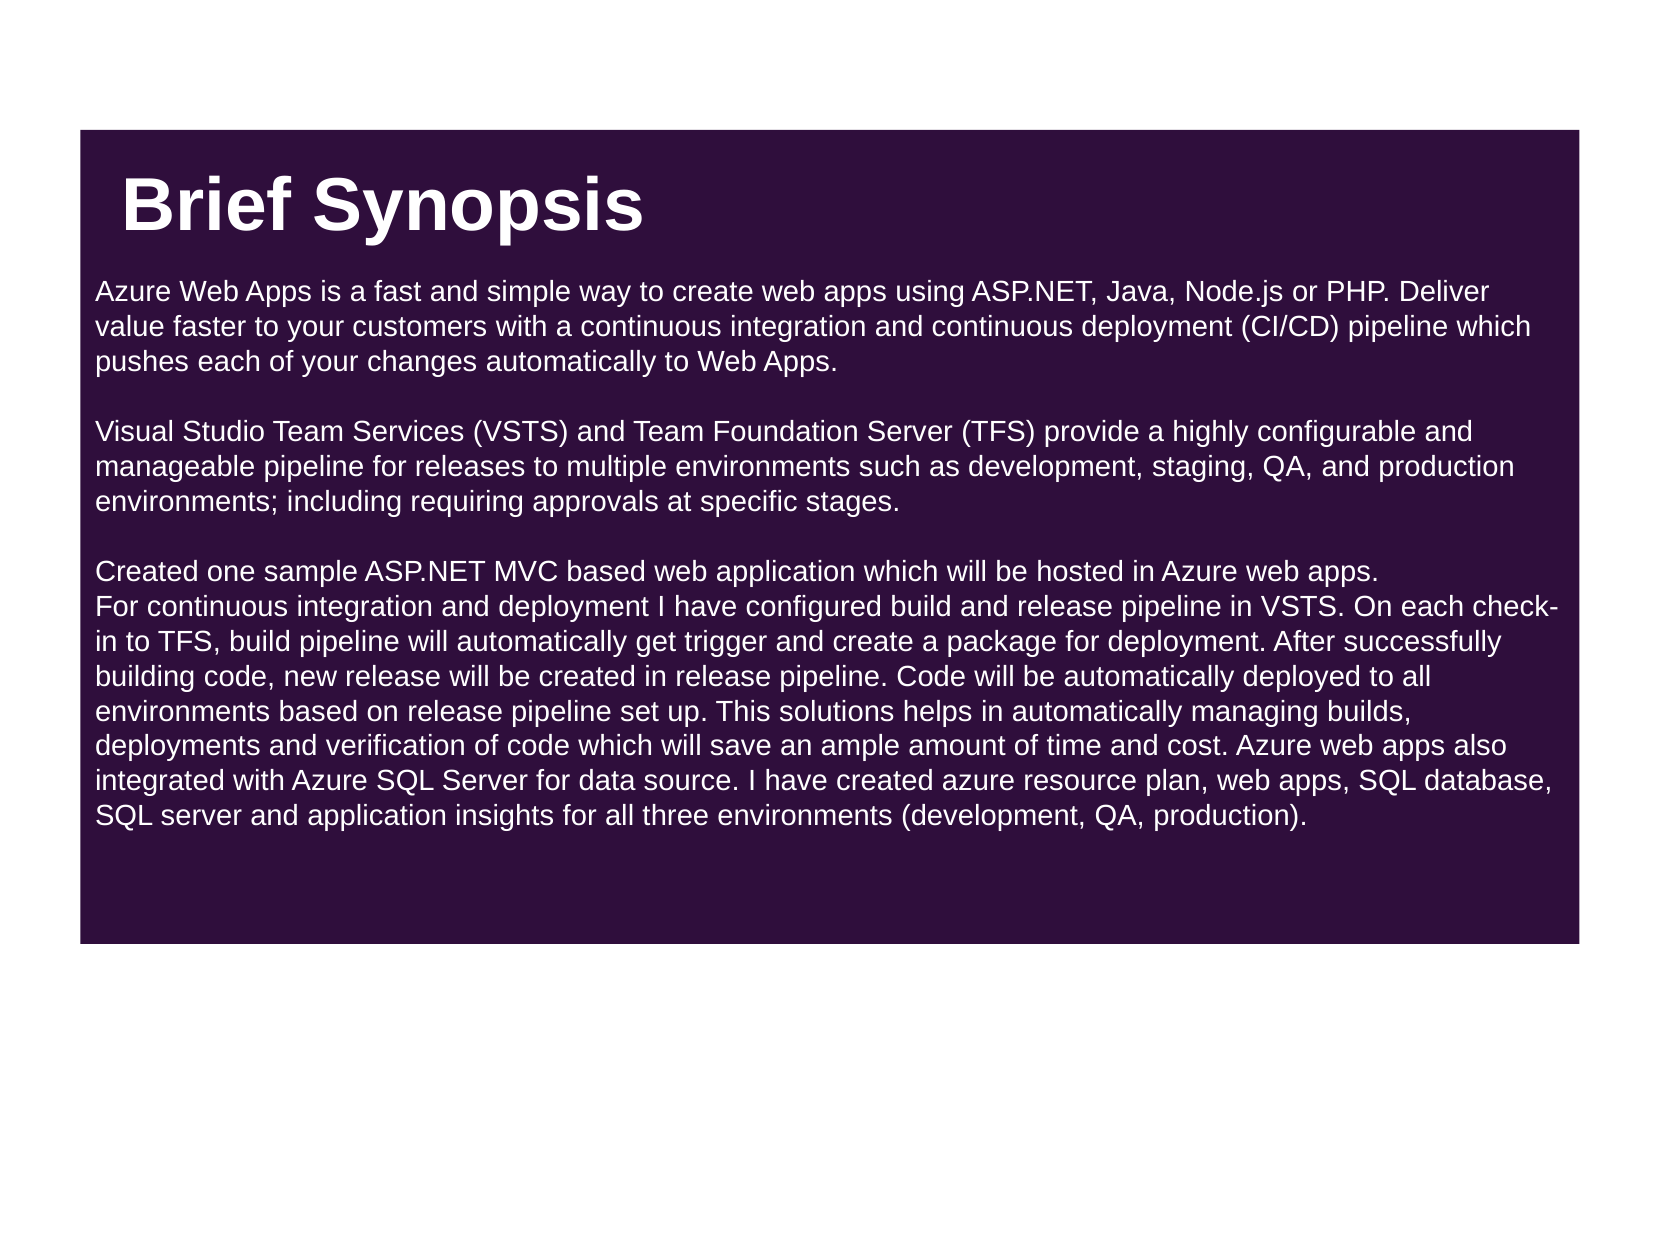

Azure Web Apps is a fast and simple way to create web apps using ASP.NET, Java, Node.js or PHP. Deliver value faster to your customers with a continuous integration and continuous deployment (CI/CD) pipeline which pushes each of your changes automatically to Web Apps.

Visual Studio Team Services (VSTS) and Team Foundation Server (TFS) provide a highly configurable and manageable pipeline for releases to multiple environments such as development, staging, QA, and production environments; including requiring approvals at specific stages.

Created one sample ASP.NET MVC based web application which will be hosted in Azure web apps.
For continuous integration and deployment I have configured build and release pipeline in VSTS. On each check-in to TFS, build pipeline will automatically get trigger and create a package for deployment. After successfully building code, new release will be created in release pipeline. Code will be automatically deployed to all environments based on release pipeline set up. This solutions helps in automatically managing builds, deployments and verification of code which will save an ample amount of time and cost. Azure web apps also integrated with Azure SQL Server for data source. I have created azure resource plan, web apps, SQL database, SQL server and application insights for all three environments (development, QA, production).
Brief Synopsis